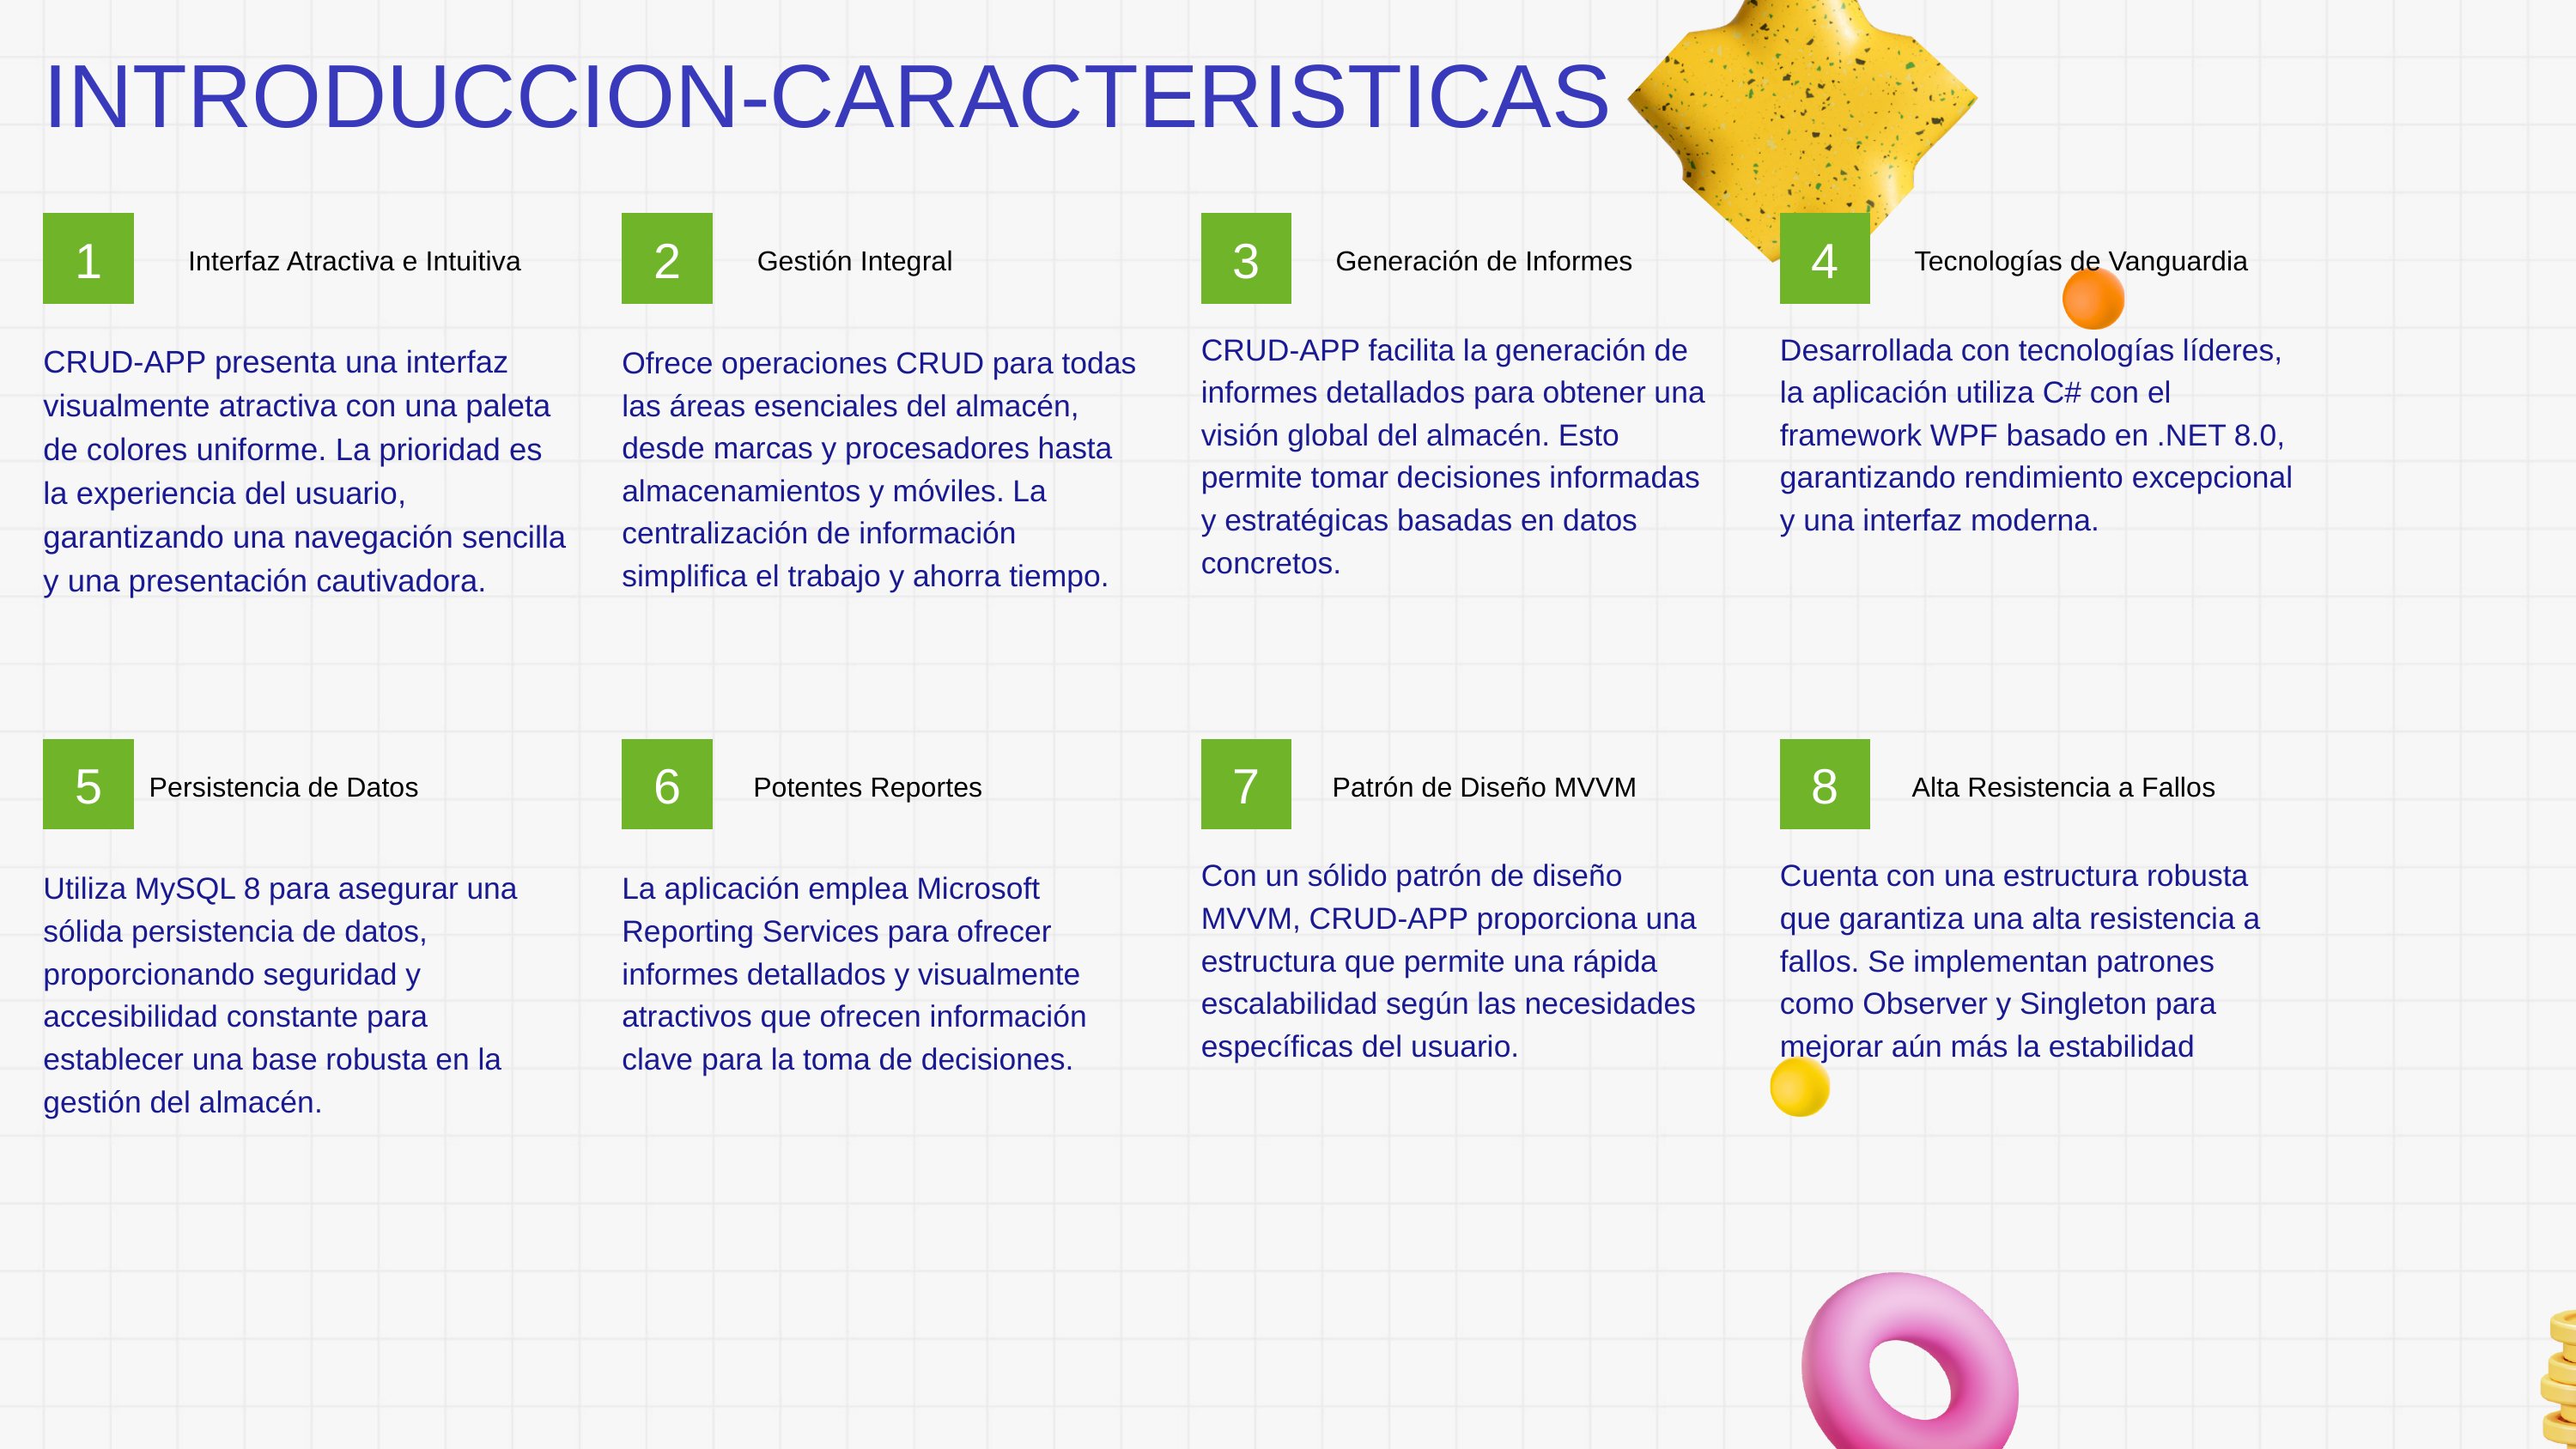

INTRODUCCION-CARACTERISTICAS

1

2

3

4
Interfaz Atractiva e Intuitiva
Gestión Integral
Generación de Informes
Tecnologías de Vanguardia
CRUD-APP facilita la generación de informes detallados para obtener una visión global del almacén. Esto permite tomar decisiones informadas y estratégicas basadas en datos concretos.
Desarrollada con tecnologías líderes, la aplicación utiliza C# con el framework WPF basado en .NET 8.0, garantizando rendimiento excepcional y una interfaz moderna.
CRUD-APP presenta una interfaz visualmente atractiva con una paleta de colores uniforme. La prioridad es la experiencia del usuario, garantizando una navegación sencilla y una presentación cautivadora.

Ofrece operaciones CRUD para todas las áreas esenciales del almacén, desde marcas y procesadores hasta almacenamientos y móviles. La centralización de información simplifica el trabajo y ahorra tiempo.

5

6

7

8
Persistencia de Datos
Potentes Reportes
Patrón de Diseño MVVM
Alta Resistencia a Fallos
Con un sólido patrón de diseño MVVM, CRUD-APP proporciona una estructura que permite una rápida escalabilidad según las necesidades específicas del usuario.
Cuenta con una estructura robusta que garantiza una alta resistencia a fallos. Se implementan patrones como Observer y Singleton para mejorar aún más la estabilidad
Utiliza MySQL 8 para asegurar una sólida persistencia de datos, proporcionando seguridad y accesibilidad constante para establecer una base robusta en la gestión del almacén.
La aplicación emplea Microsoft Reporting Services para ofrecer informes detallados y visualmente atractivos que ofrecen información clave para la toma de decisiones.